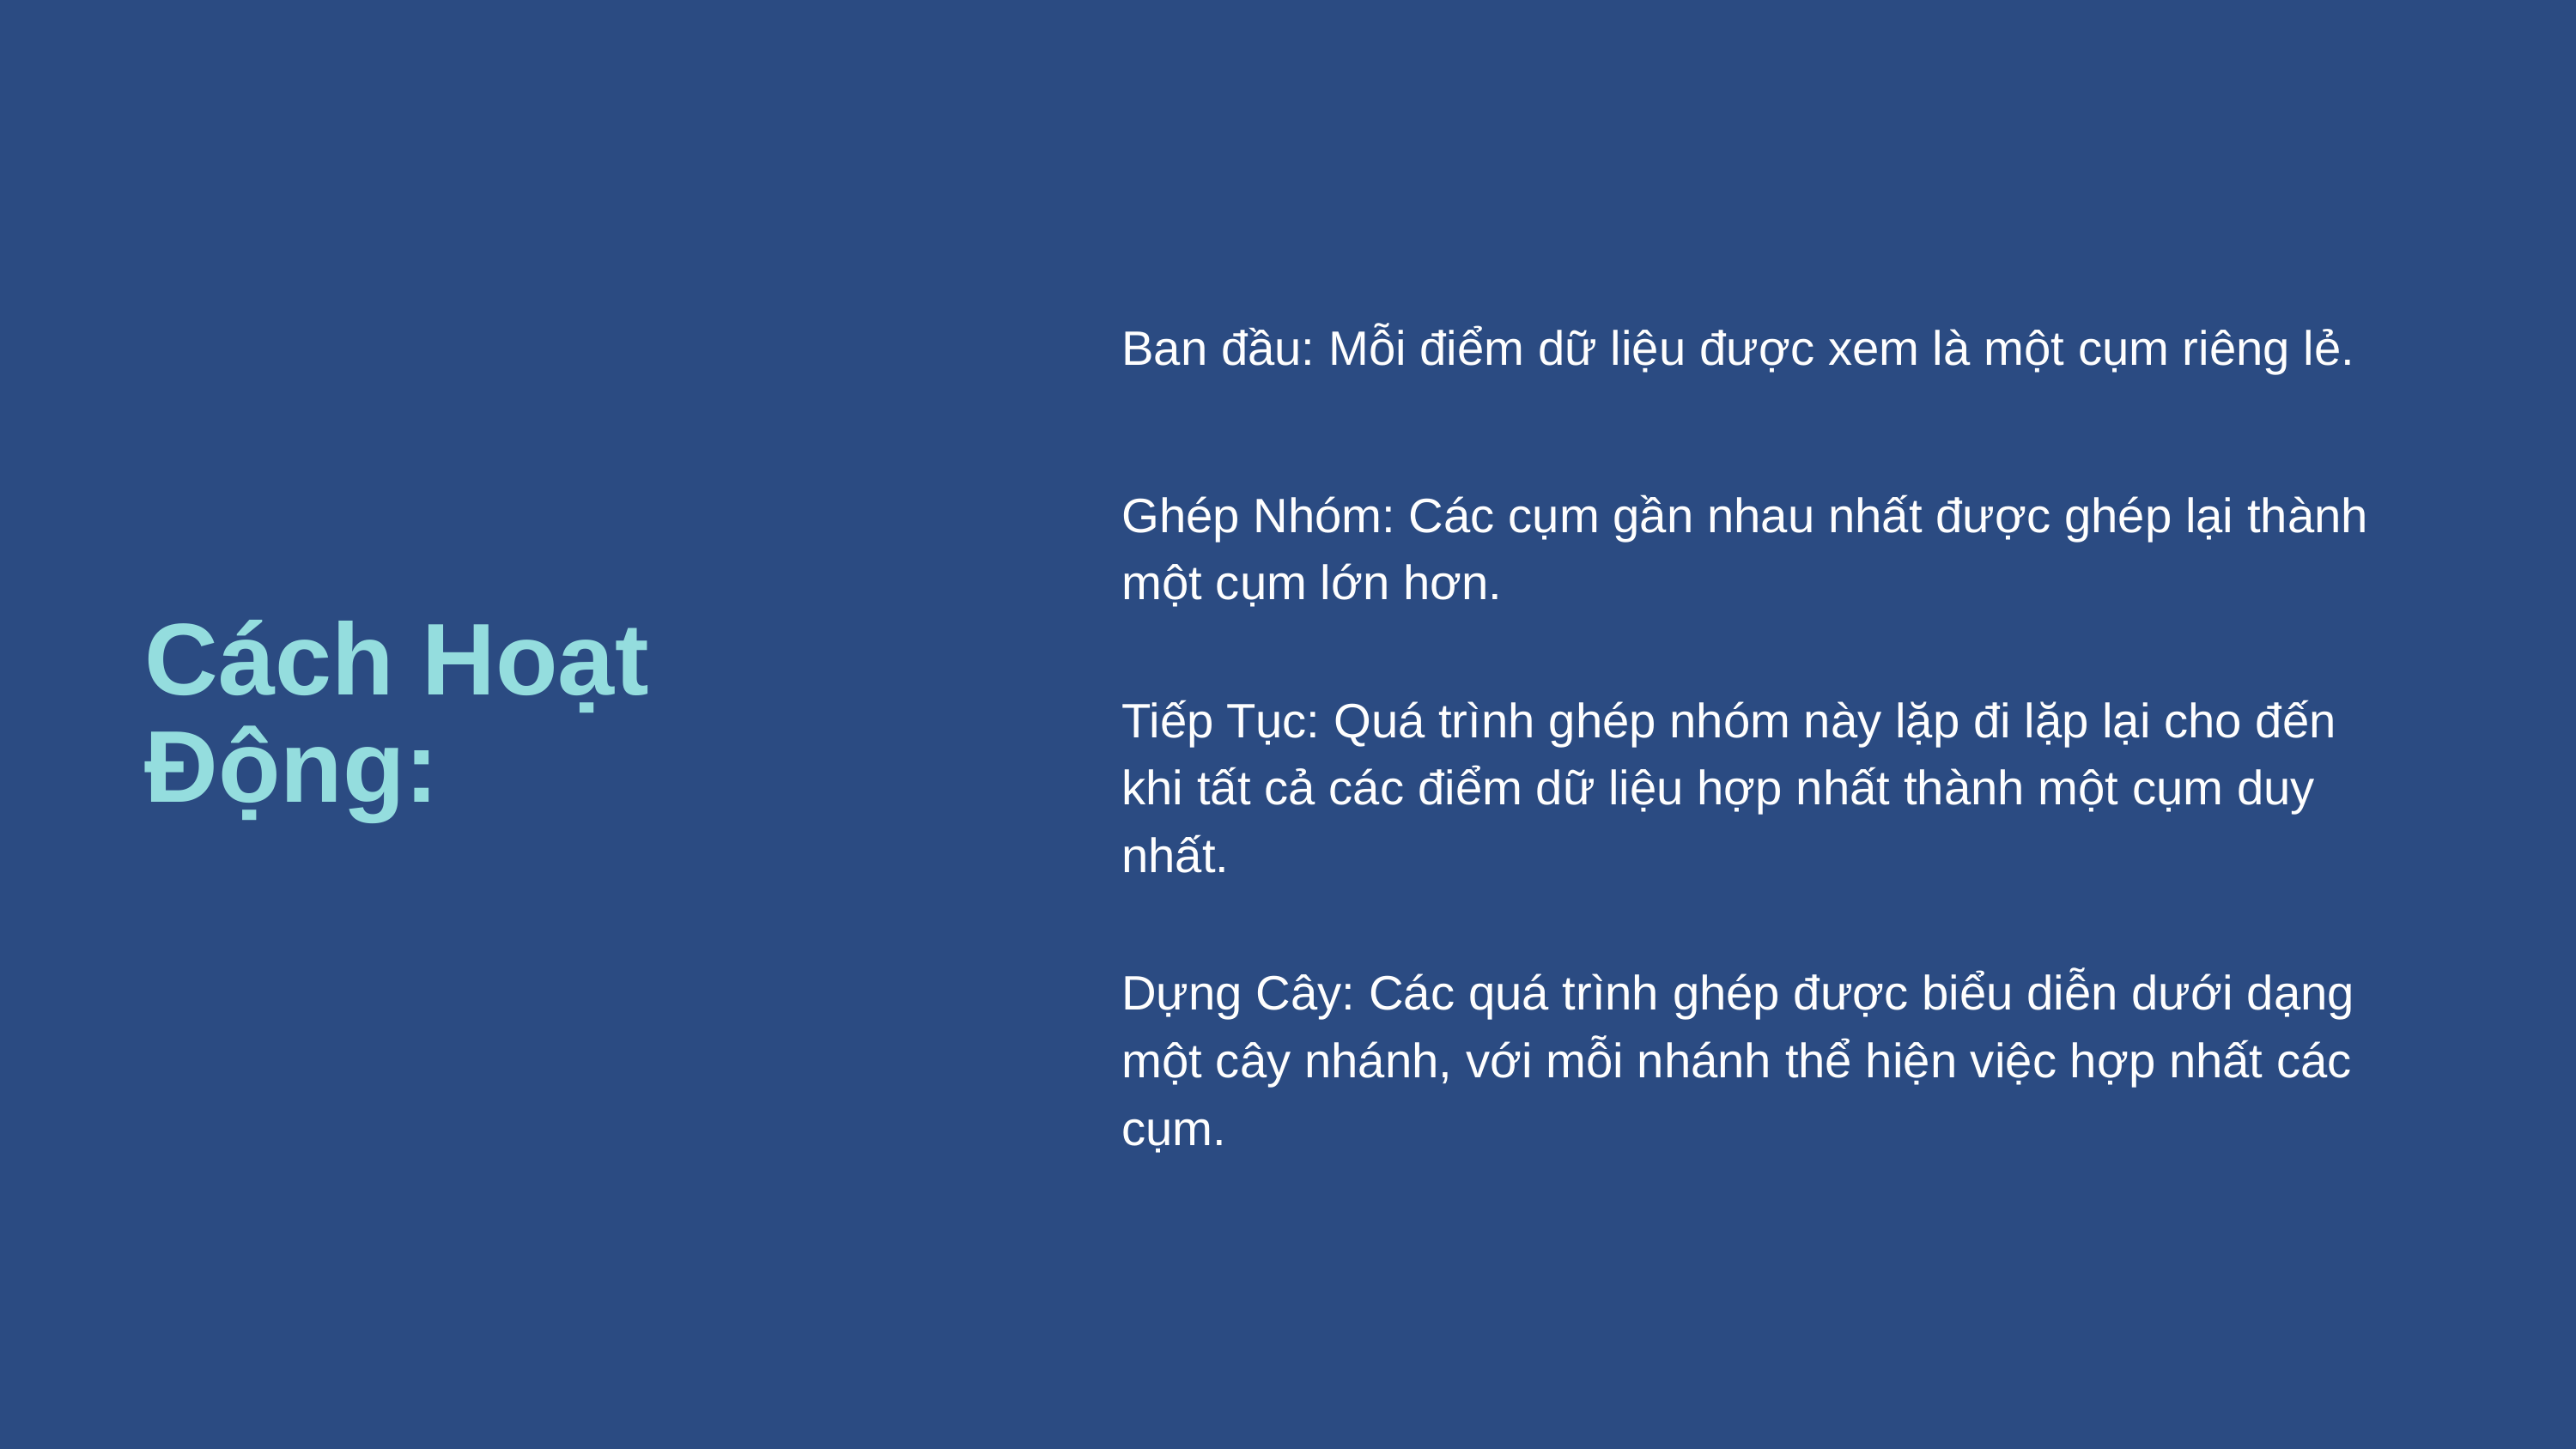

| Ban đầu: Mỗi điểm dữ liệu được xem là một cụm riêng lẻ. |
| --- |
| Ghép Nhóm: Các cụm gần nhau nhất được ghép lại thành một cụm lớn hơn. |
| Tiếp Tục: Quá trình ghép nhóm này lặp đi lặp lại cho đến khi tất cả các điểm dữ liệu hợp nhất thành một cụm duy nhất. |
| Dựng Cây: Các quá trình ghép được biểu diễn dưới dạng một cây nhánh, với mỗi nhánh thể hiện việc hợp nhất các cụm. |
Cách Hoạt Động: